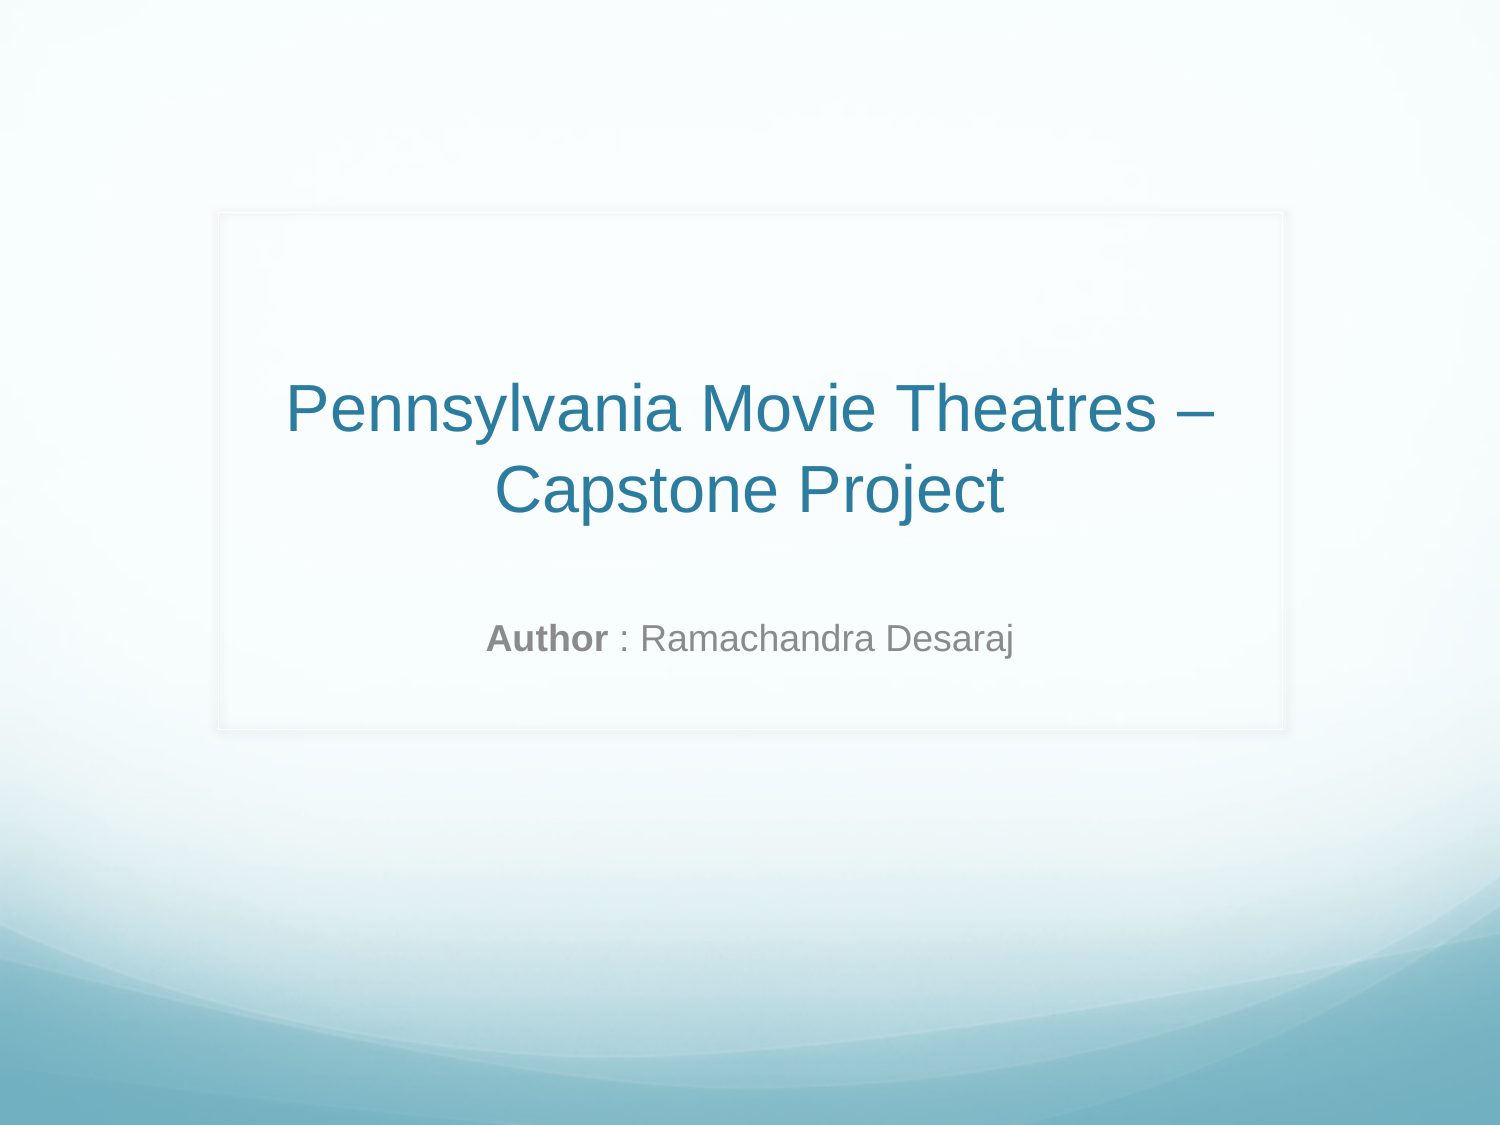

# Pennsylvania Movie Theatres – Capstone Project
Author : Ramachandra Desaraj